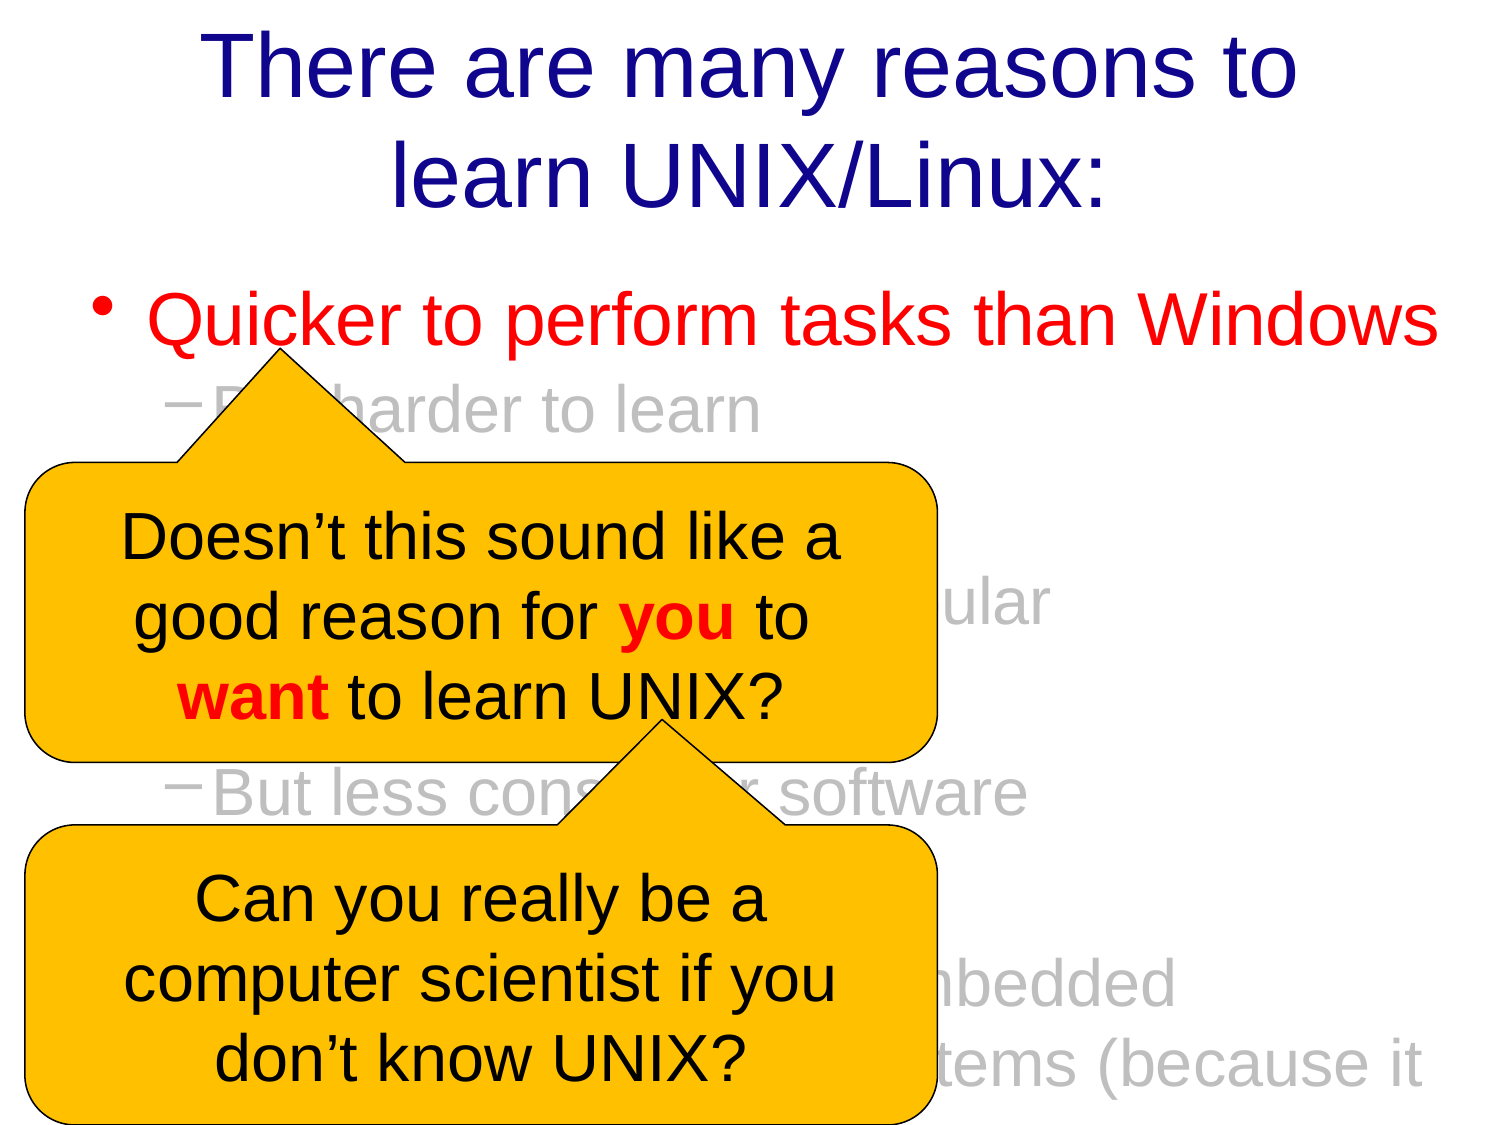

# There are many reasons to learn UNIX/Linux:
Quicker to perform tasks than Windows
But harder to learn
Fewer viruses
Mostly because less popular
More research software
But less consumer software
Used a lot in:
Servers, laboratories, embedded systems, low budget systems (because it is free)
Doesn’t this sound like a good reason for you to
want to learn UNIX?
Can you really be a computer scientist if you don’t know UNIX?